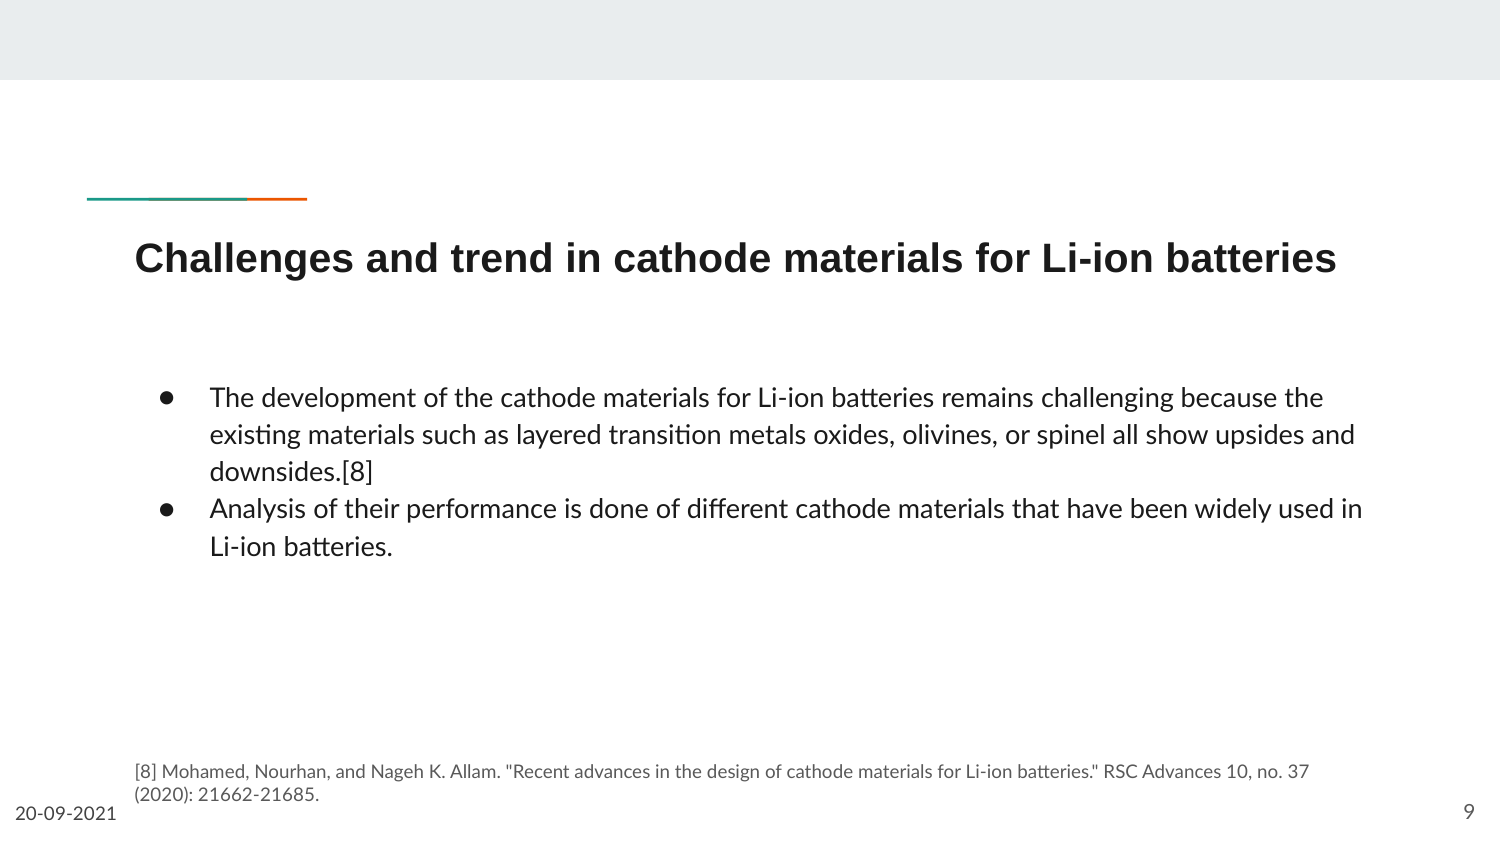

# Challenges and trend in cathode materials for Li-ion batteries
The development of the cathode materials for Li-ion batteries remains challenging because the existing materials such as layered transition metals oxides, olivines, or spinel all show upsides and downsides.[8]
Analysis of their performance is done of different cathode materials that have been widely used in Li-ion batteries.
[8] Mohamed, Nourhan, and Nageh K. Allam. "Recent advances in the design of cathode materials for Li-ion batteries." RSC Advances 10, no. 37 (2020): 21662-21685.
9
20-09-2021